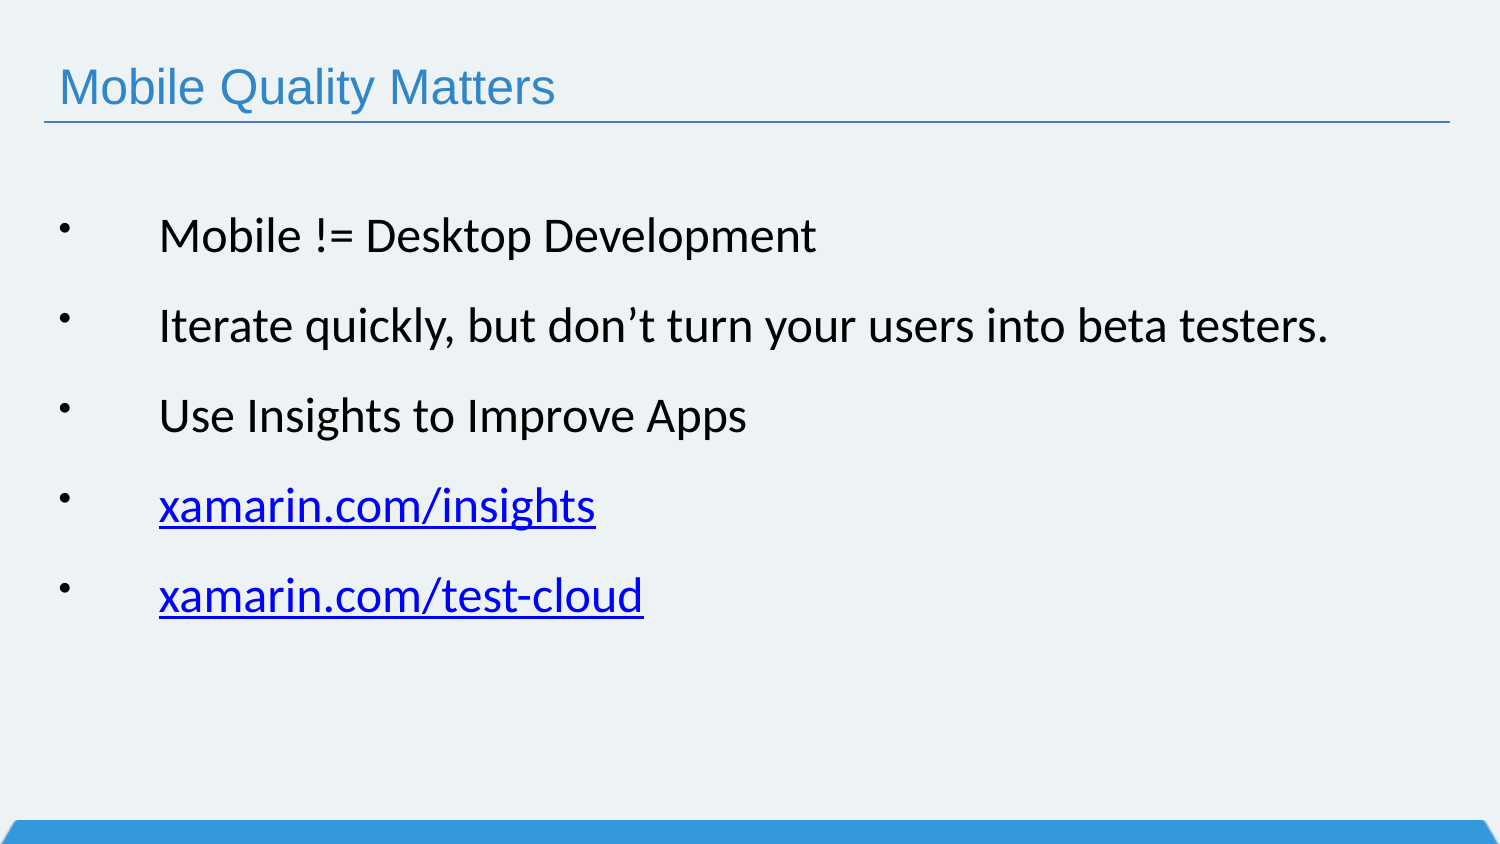

# Mobile Quality Matters
Mobile != Desktop Development
Iterate quickly, but don’t turn your users into beta testers.
Use Insights to Improve Apps
xamarin.com/insights
xamarin.com/test-cloud